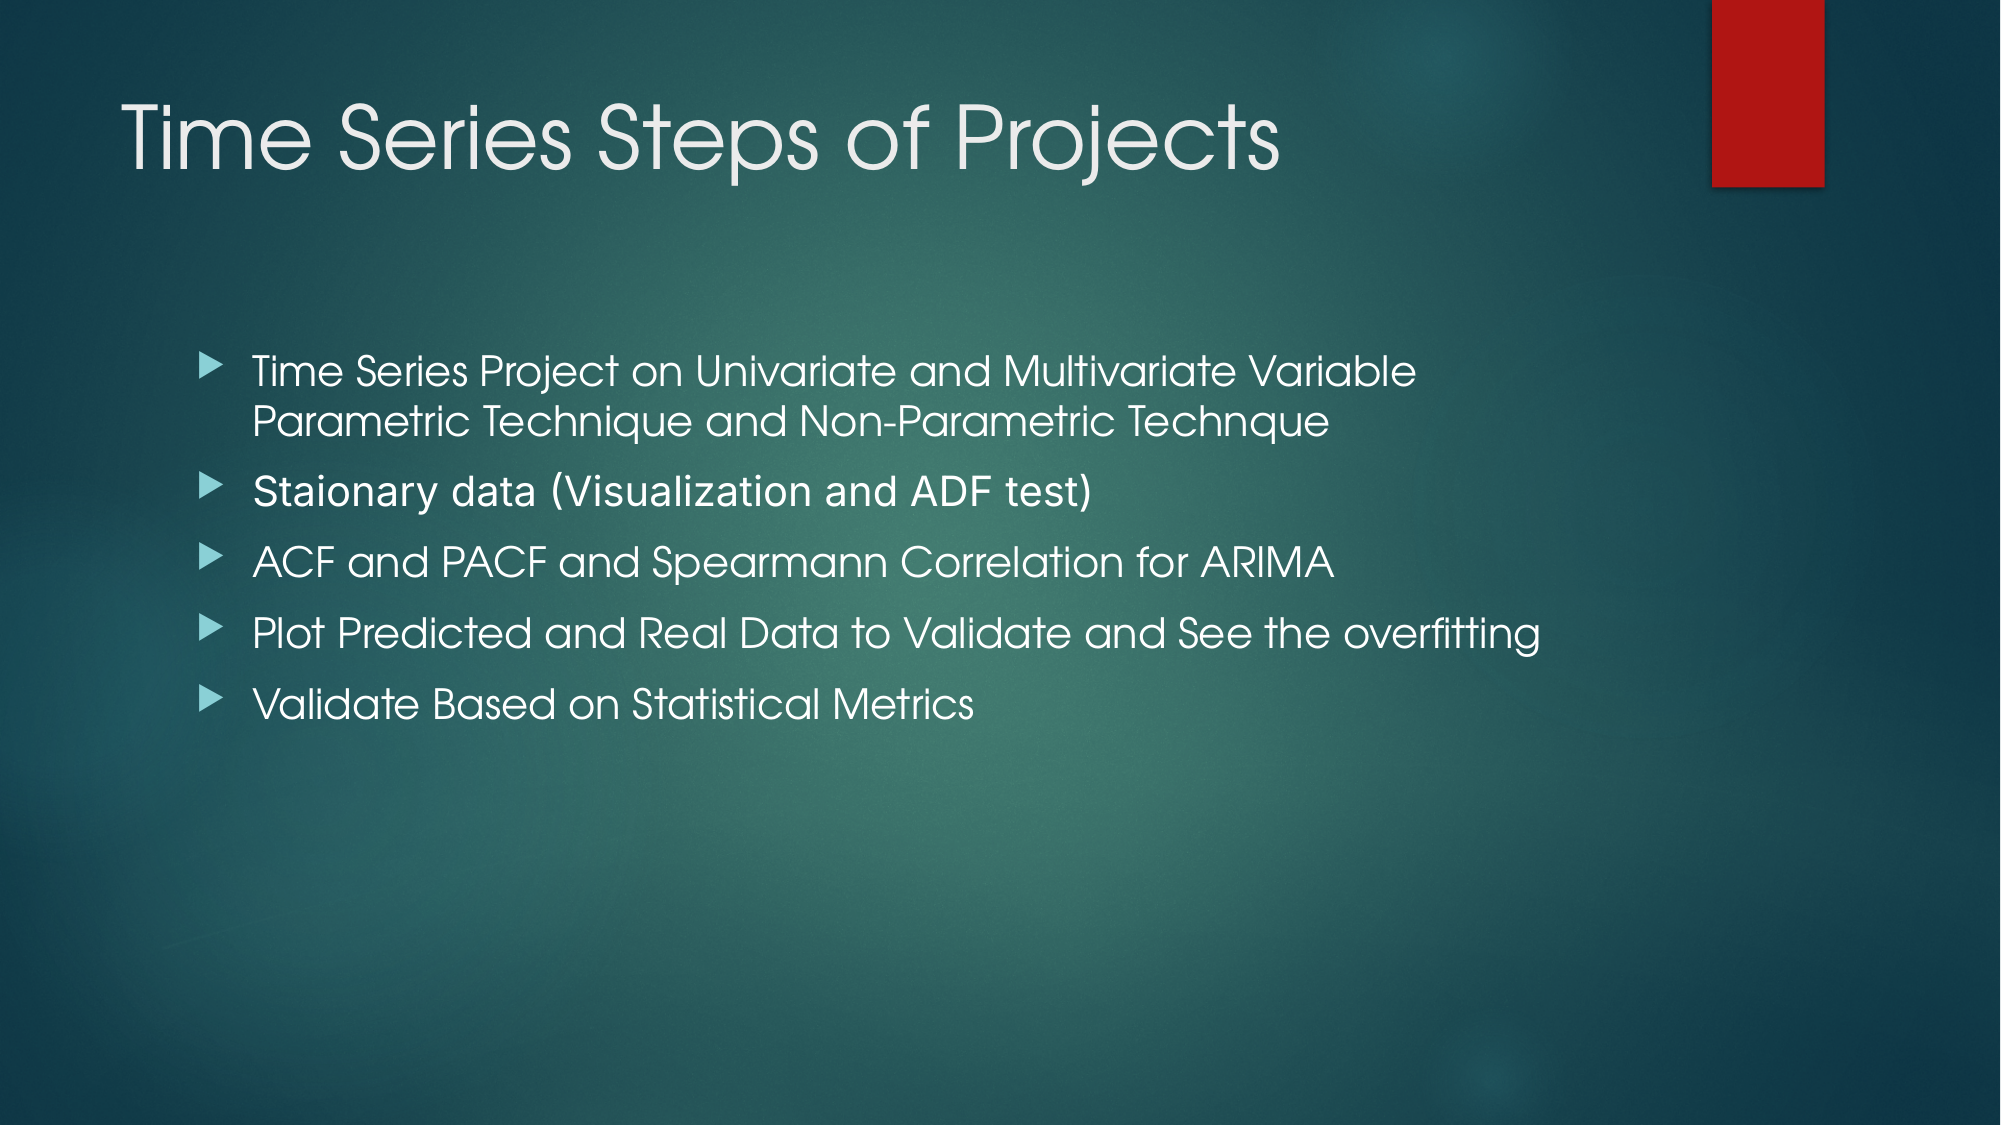

# Time Series Steps of Projects
Time Series Project on Univariate and Multivariate Variable
Parametric Technique and Non-Parametric Technque
Staionary data (Visualization and ADF test)
ACF and PACF and Spearmann Correlation for ARIMA
Plot Predicted and Real Data to Validate and See the overfitting
Validate Based on Statistical Metrics